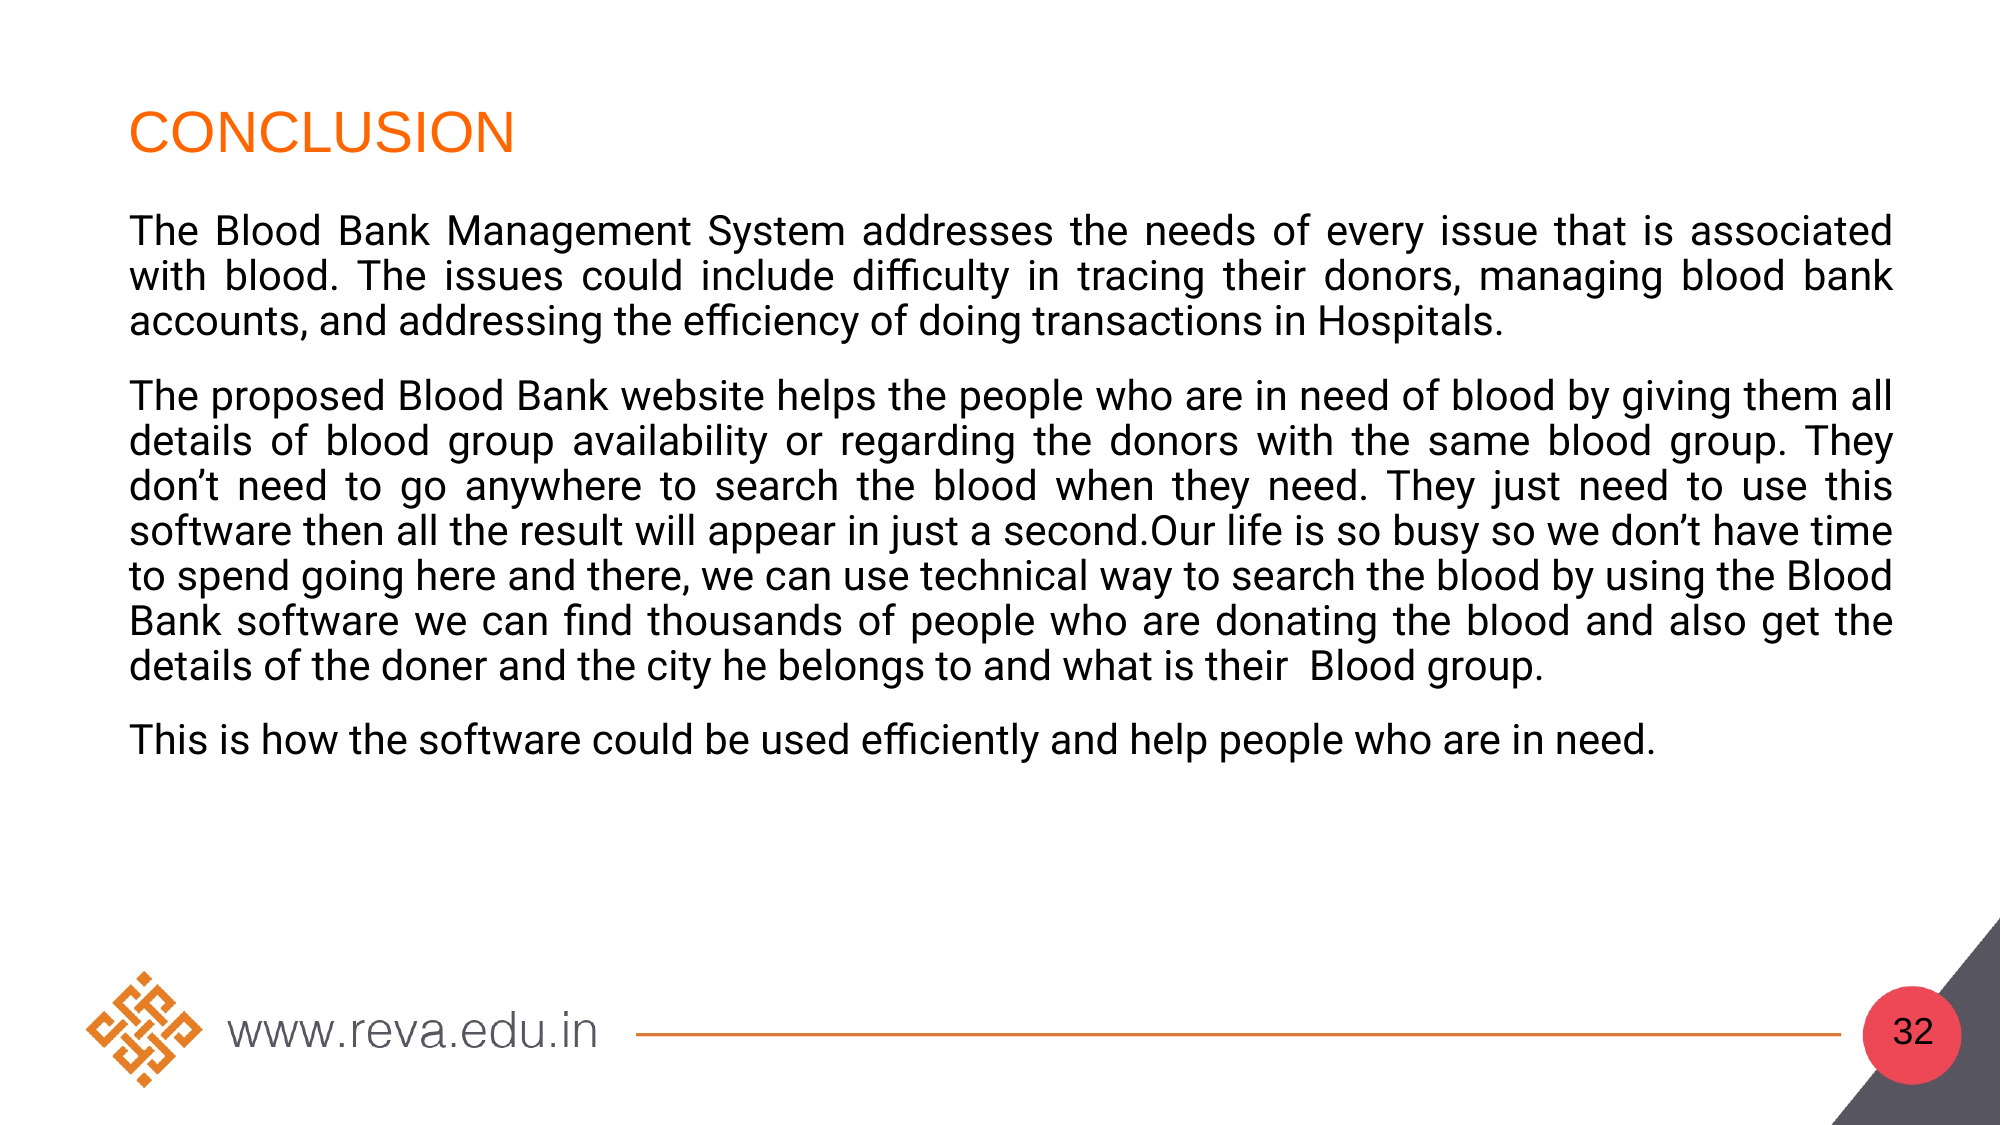

# conclusion
The Blood Bank Management System addresses the needs of every issue that is associated with blood. The issues could include difficulty in tracing their donors, managing blood bank accounts, and addressing the efficiency of doing transactions in Hospitals.
The proposed Blood Bank website helps the people who are in need of blood by giving them all details of blood group availability or regarding the donors with the same blood group. They don’t need to go anywhere to search the blood when they need. They just need to use this software then all the result will appear in just a second.Our life is so busy so we don’t have time to spend going here and there, we can use technical way to search the blood by using the Blood Bank software we can find thousands of people who are donating the blood and also get the details of the doner and the city he belongs to and what is their  Blood group.
This is how the software could be used efficiently and help people who are in need.
32